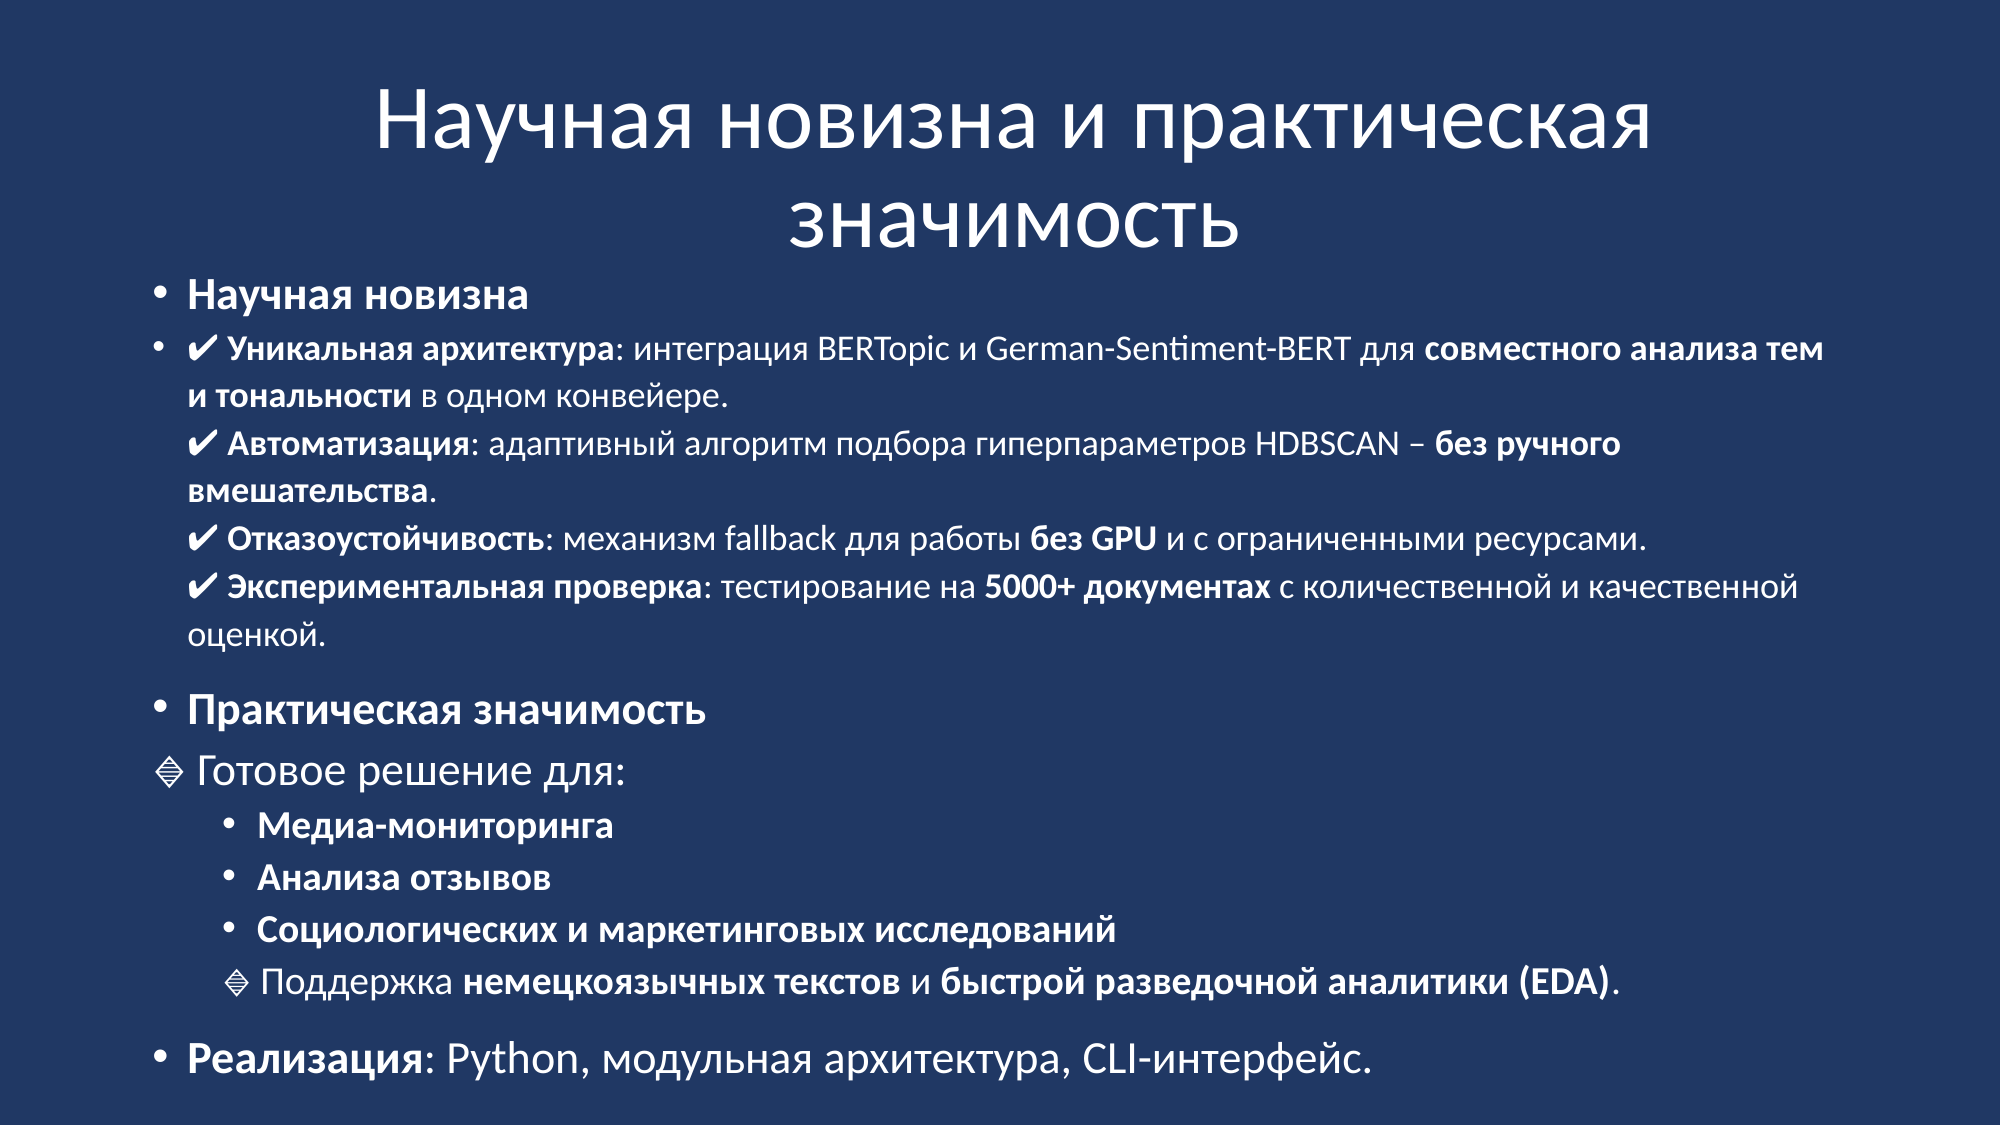

# Научная новизна и практическая значимость
Научная новизна
✔ Уникальная архитектура: интеграция BERTopic и German-Sentiment-BERT для совместного анализа тем и тональности в одном конвейере.
✔ Автоматизация: адаптивный алгоритм подбора гиперпараметров HDBSCAN – без ручного вмешательства.
✔ Отказоустойчивость: механизм fallback для работы без GPU и с ограниченными ресурсами.
✔ Экспериментальная проверка: тестирование на 5000+ документах с количественной и качественной оценкой.
Практическая значимость
🔹 Готовое решение для:
Медиа-мониторинга
Анализа отзывов
Социологических и маркетинговых исследований
🔹 Поддержка немецкоязычных текстов и быстрой разведочной аналитики (EDA).
Реализация: Python, модульная архитектура, CLI-интерфейс.